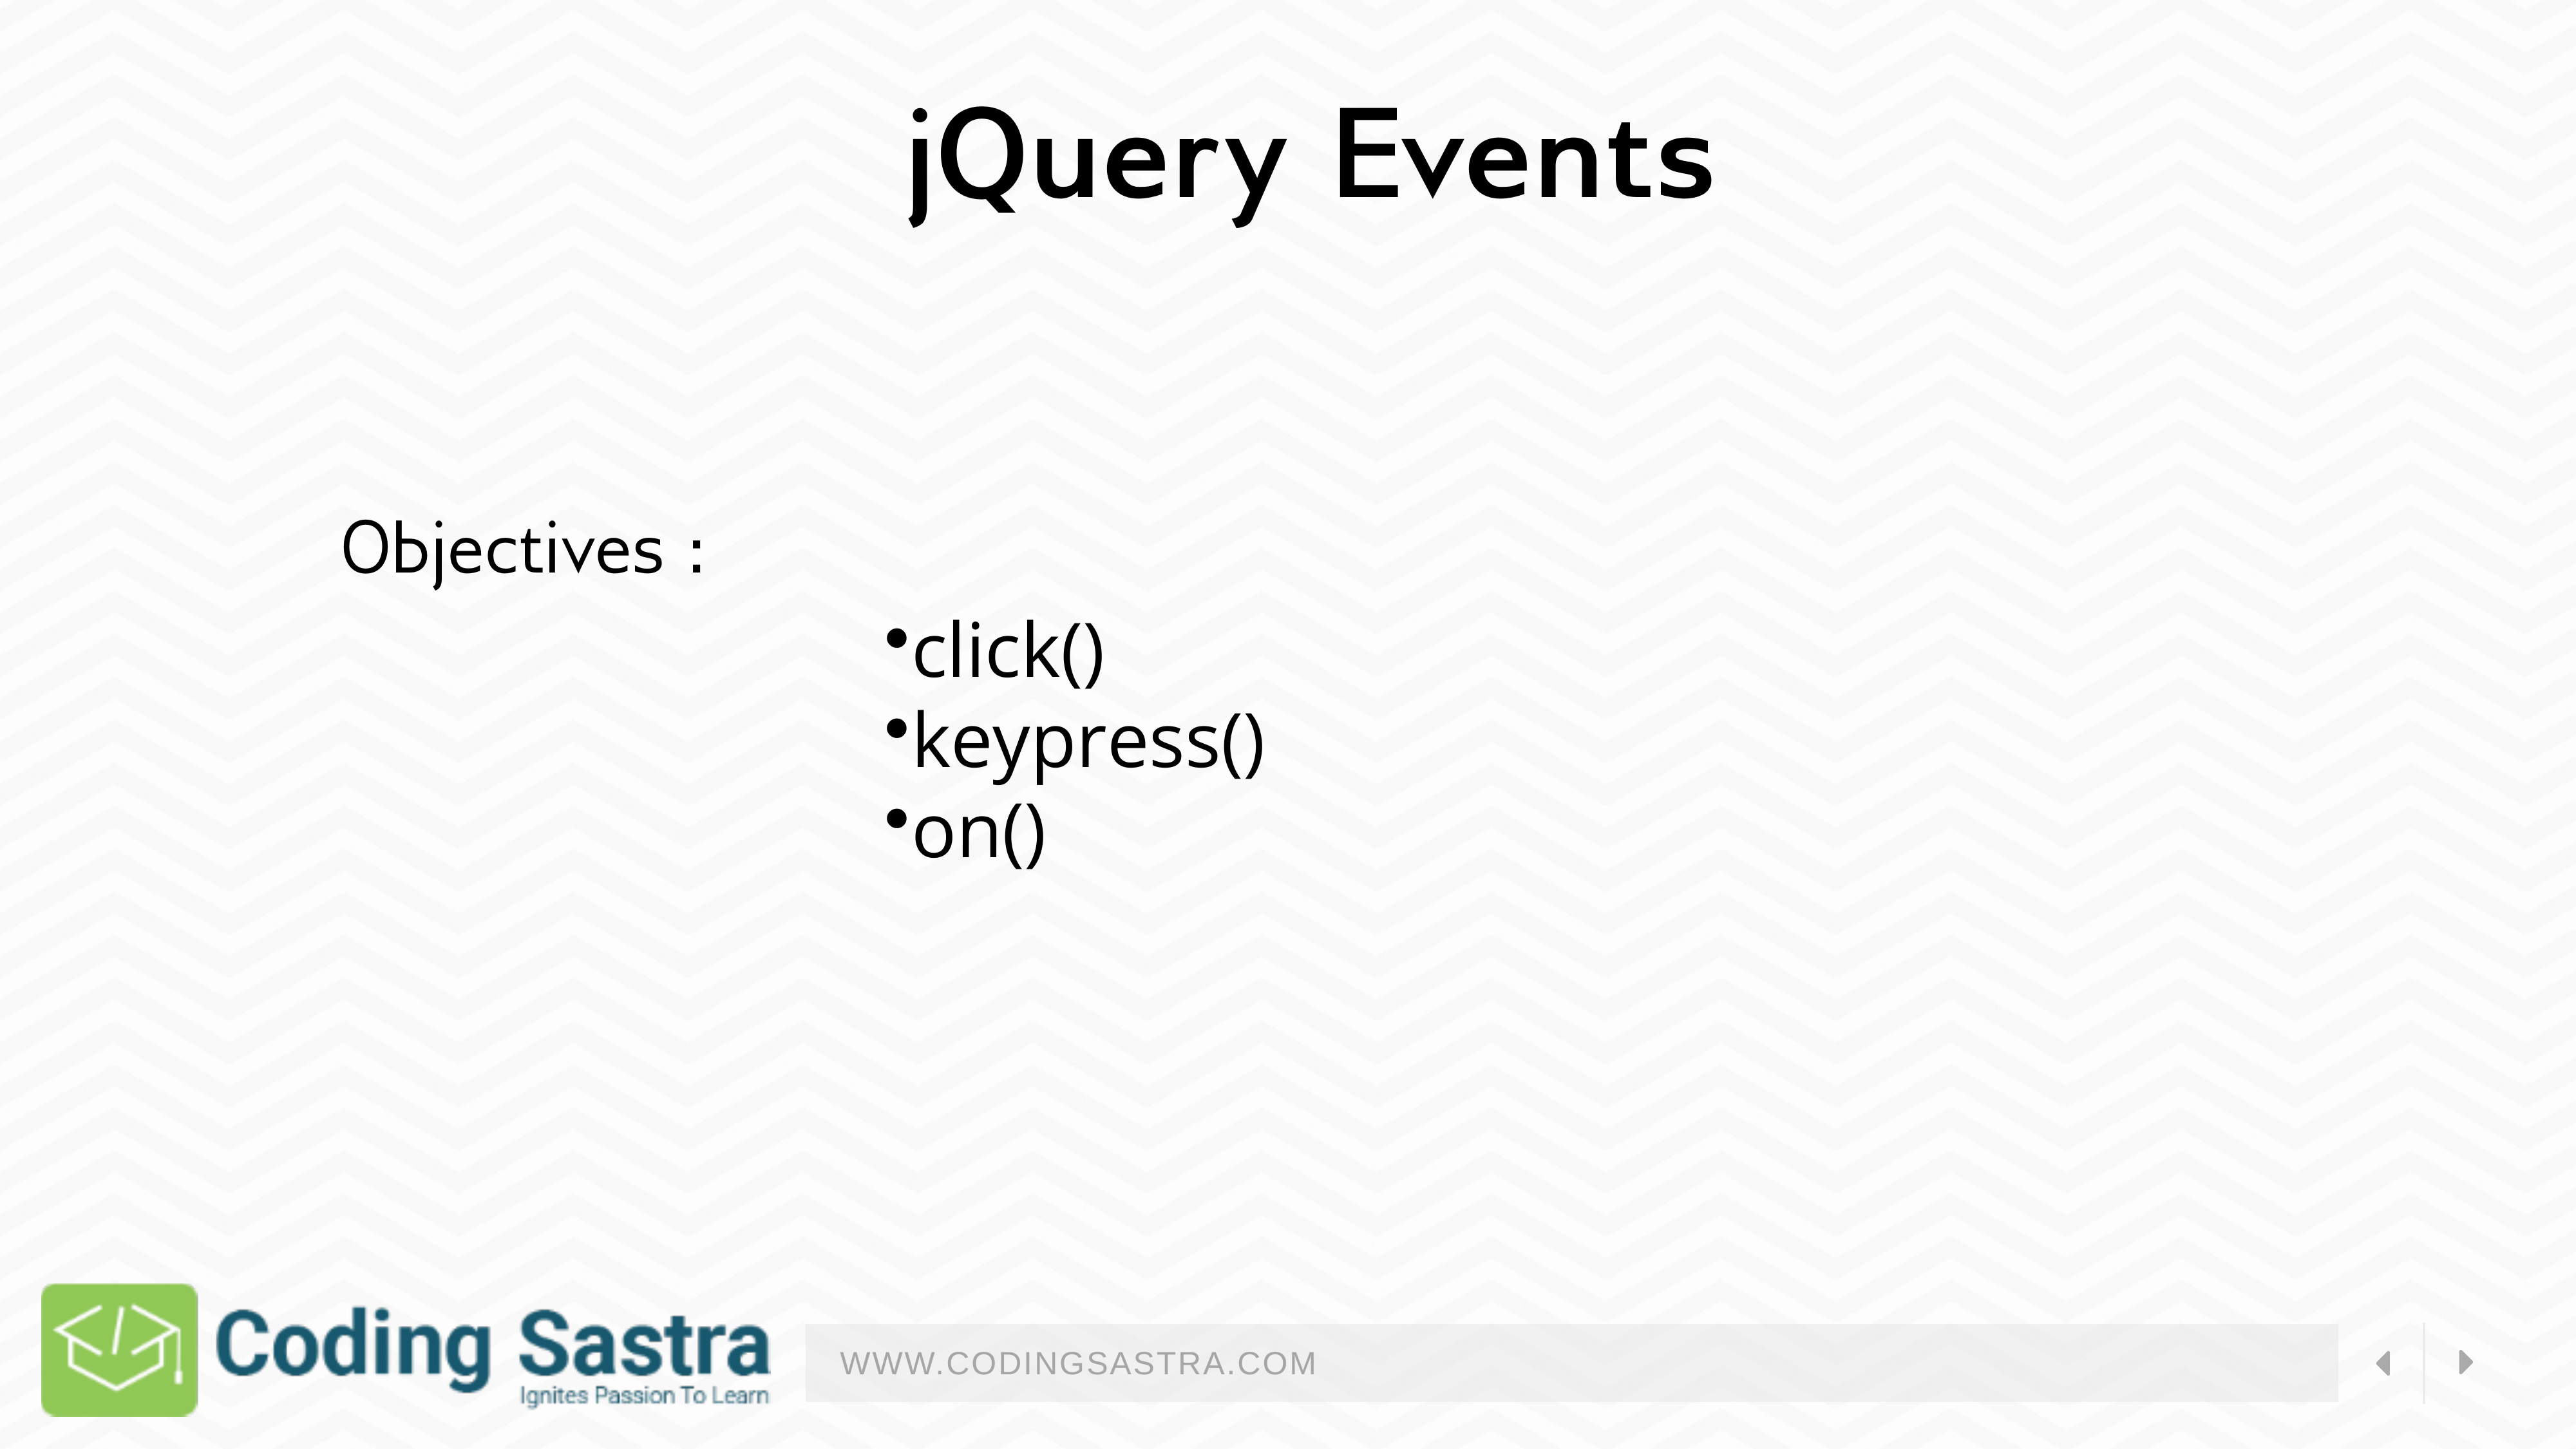

jQuery Events
Objectives :
click()
keypress()
on()